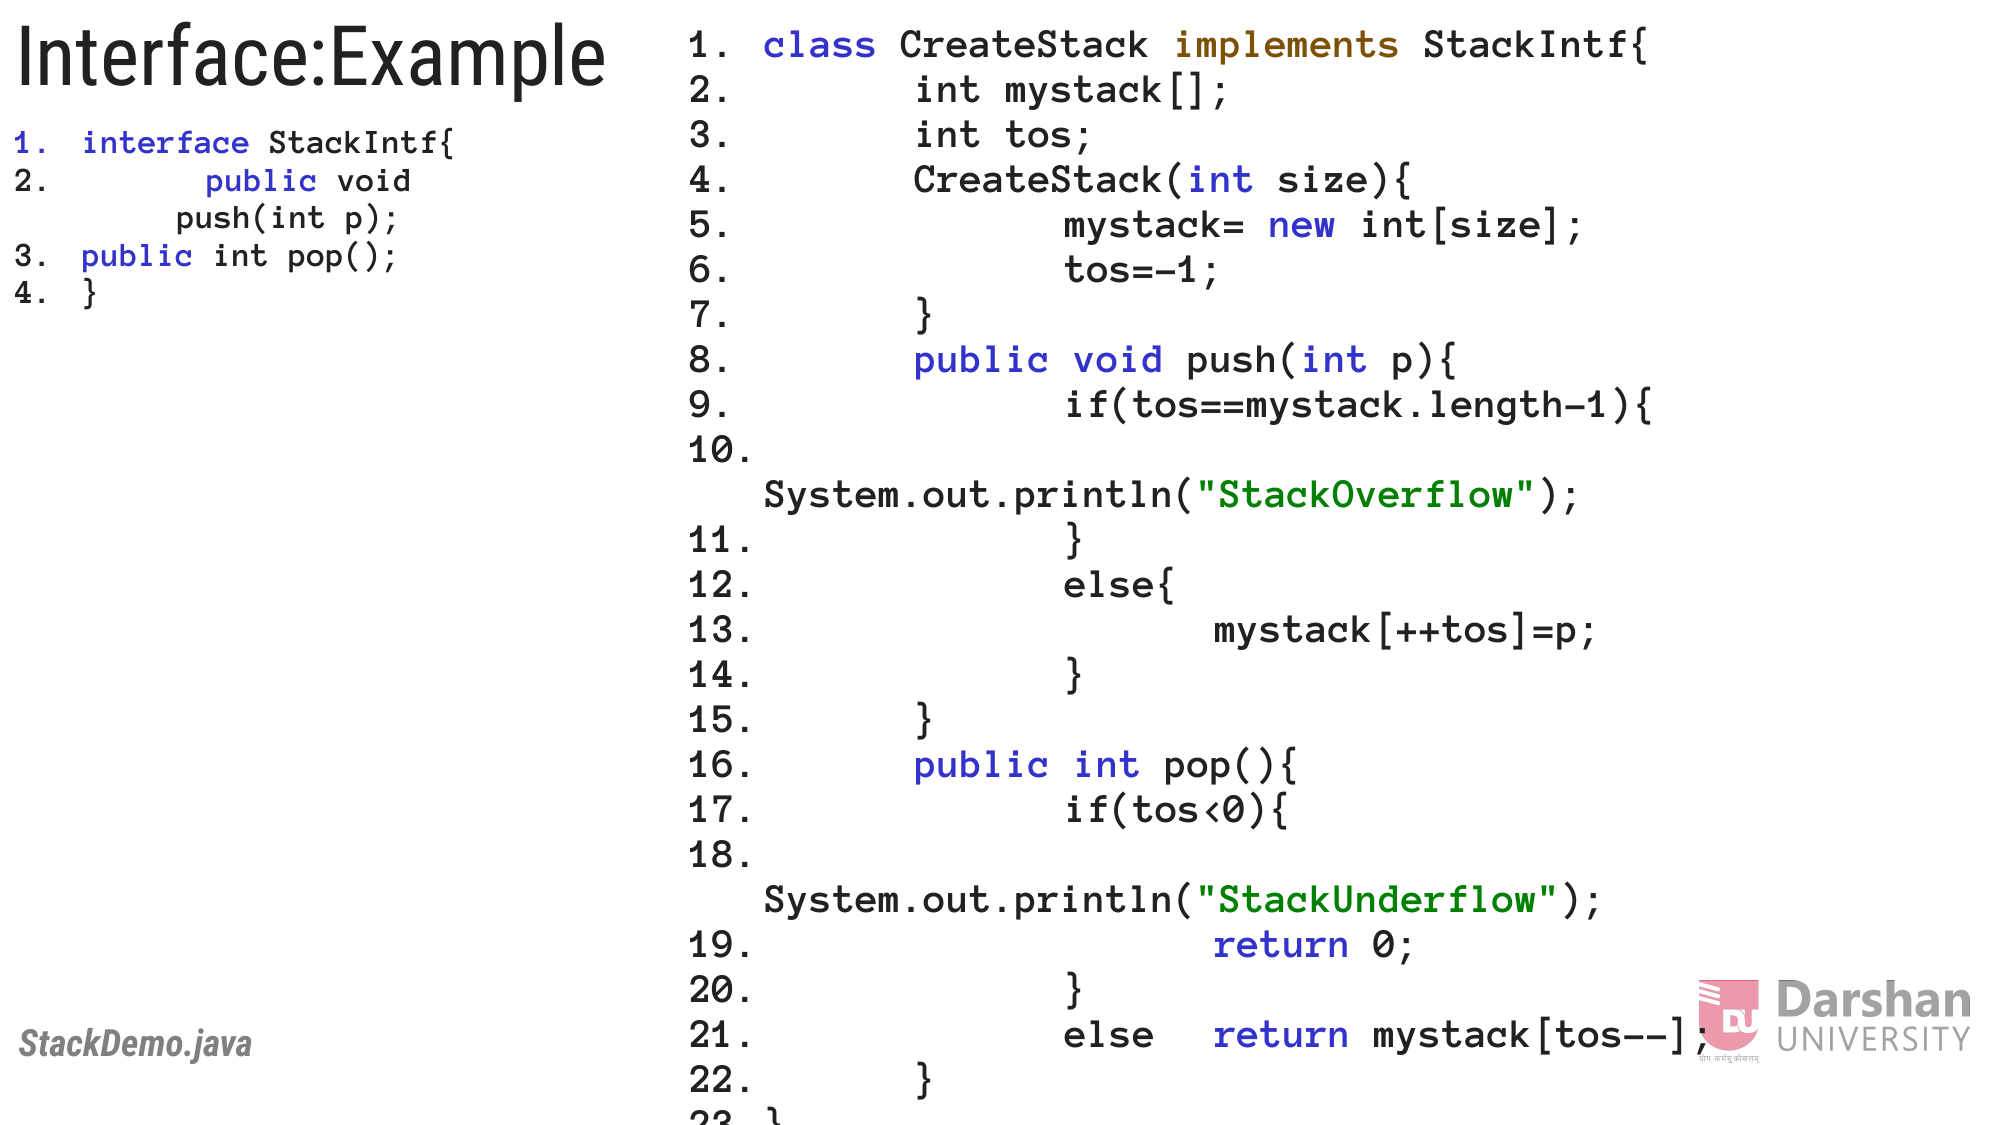

Interface:Example
class CreateStack implements StackIntf{
	int mystack[];
	int tos;
	CreateStack(int size){
		mystack= new int[size];
		tos=-1;
	}
	public void push(int p){
		if(tos==mystack.length-1){
			System.out.println("StackOverflow");
		}
		else{
			mystack[++tos]=p;
		}
	}
	public int pop(){
		if(tos<0){
			System.out.println("StackUnderflow");
			return 0;
		}
		else	return mystack[tos--];
	}
}
interface StackIntf{
	public void
		  push(int p);
	public int pop();
}
StackDemo.java